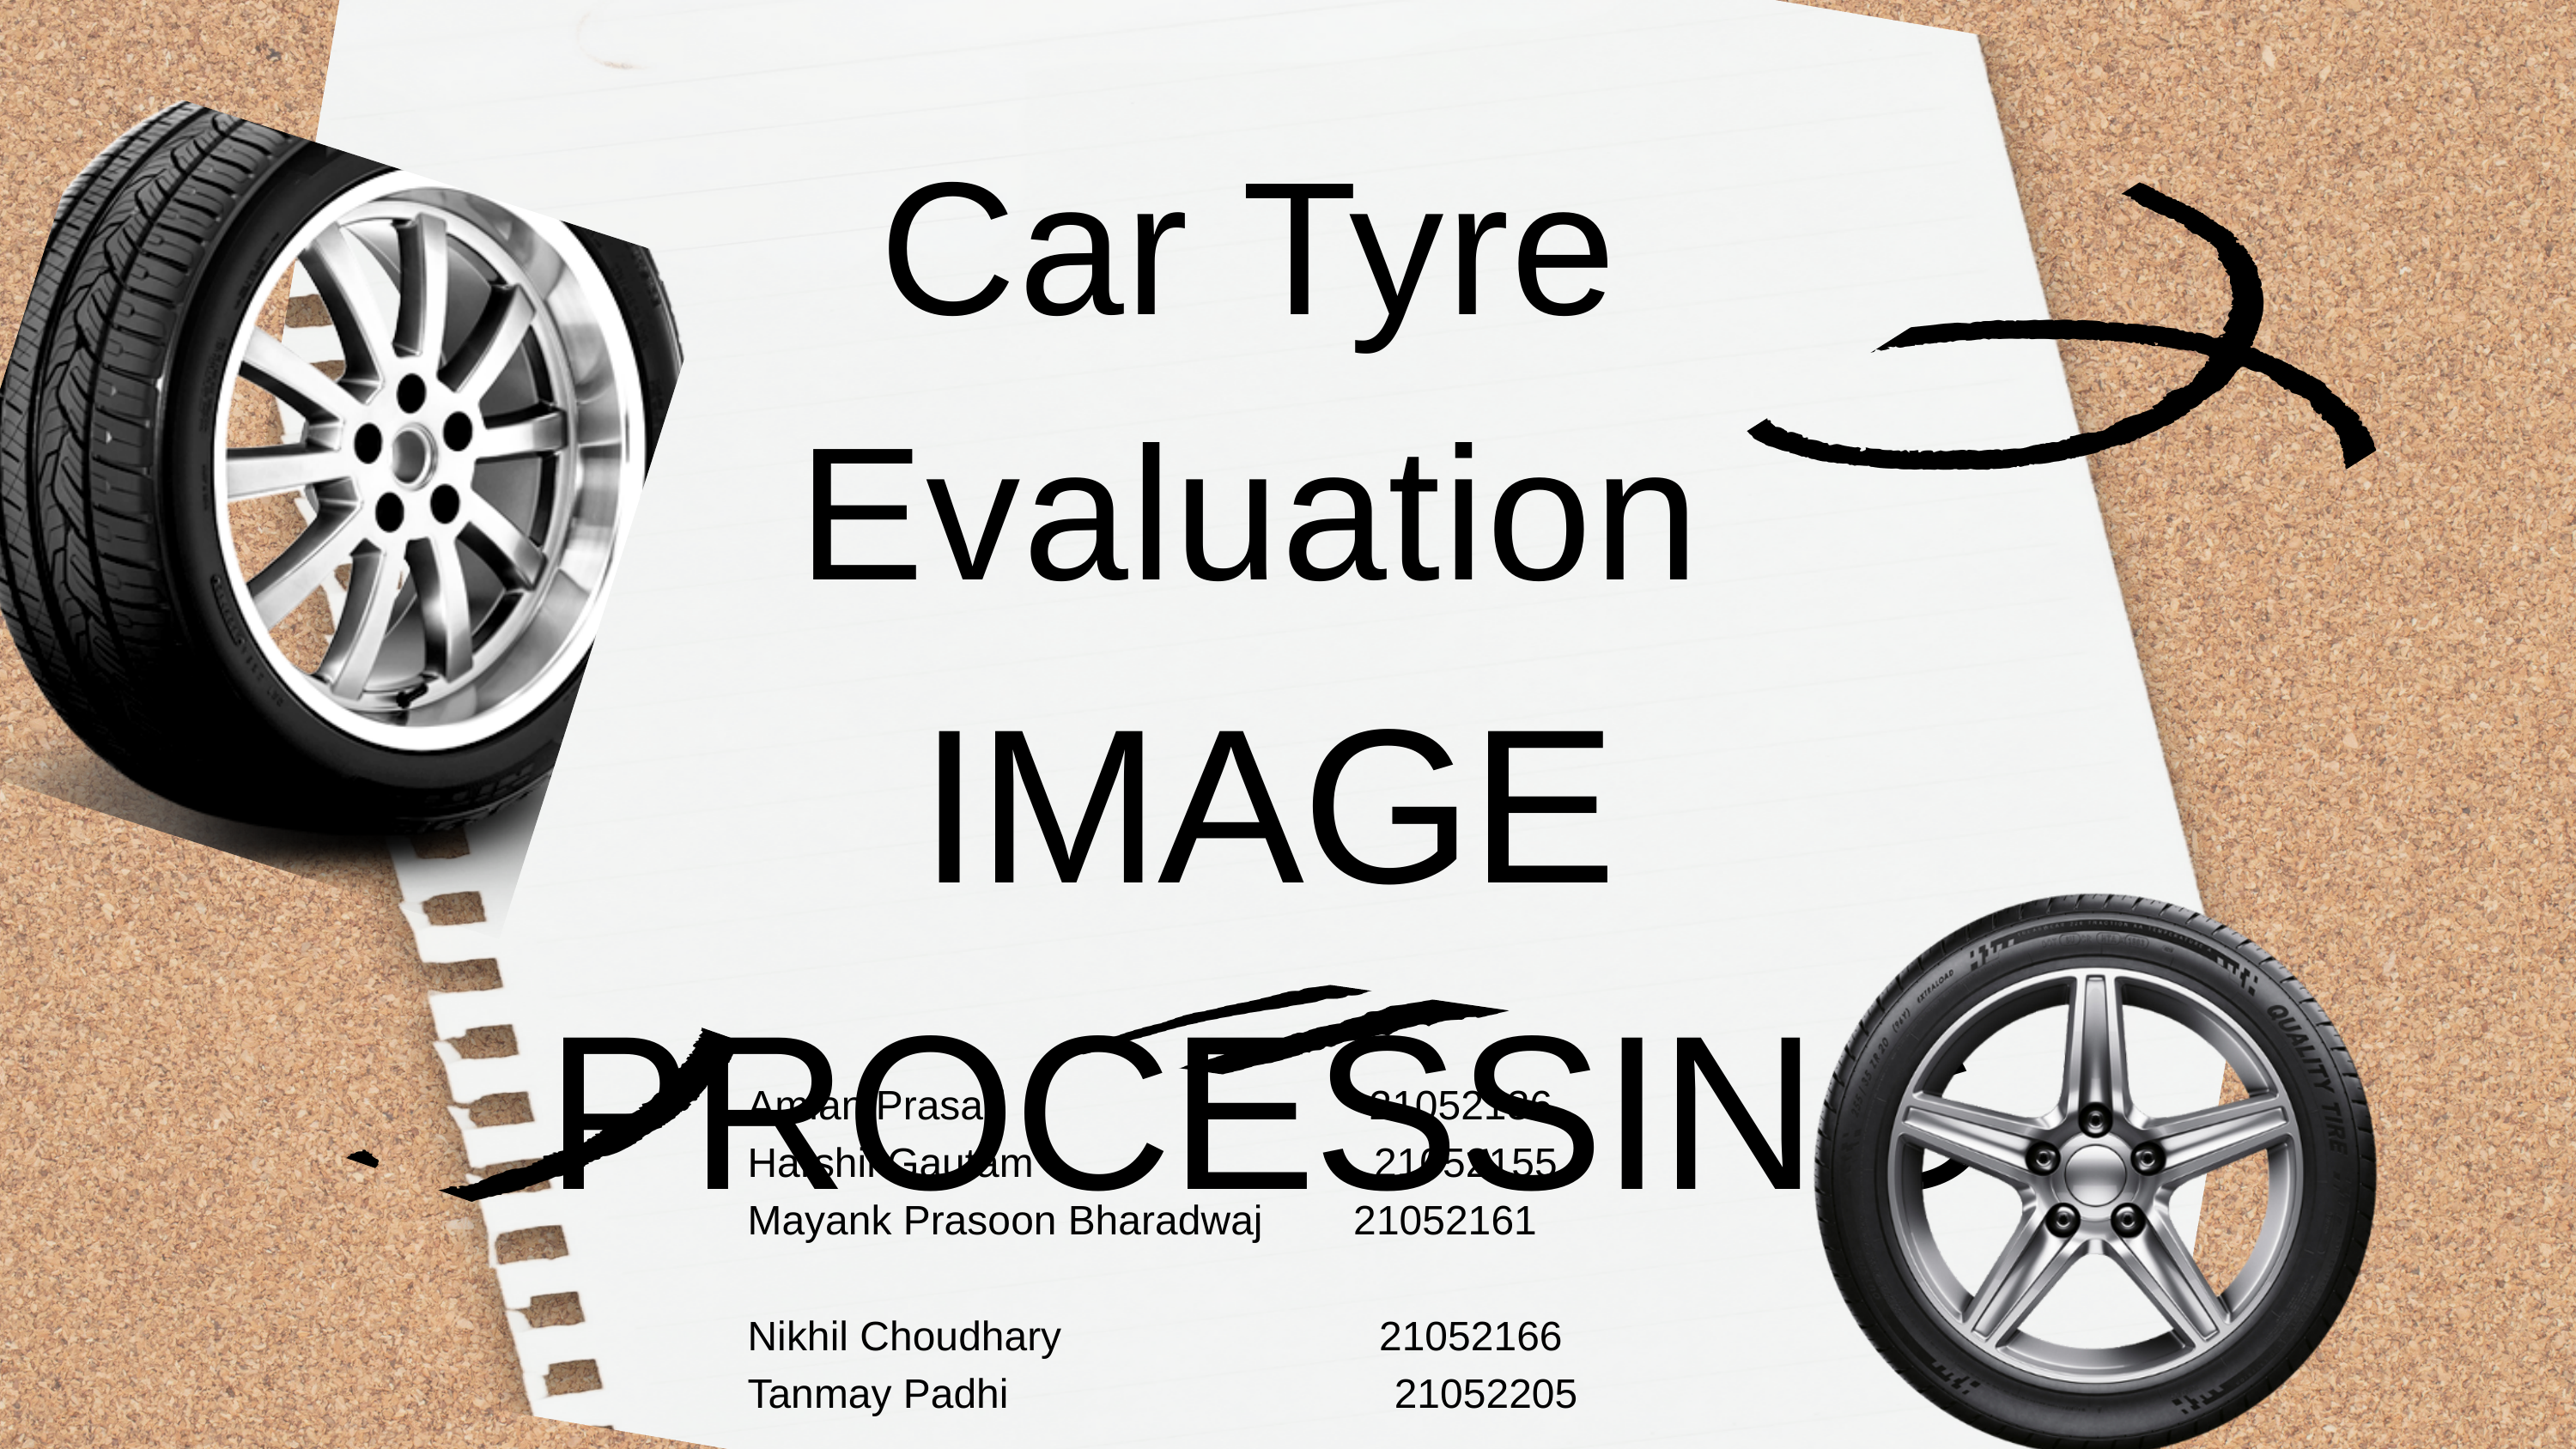

Car Tyre Evaluation

IMAGE PROCESSING

Amlan Prasad                                21052136
Harshil Gautam                              21052155
Mayank Prasoon Bharadwaj        21052161
Nikhil Choudhary                            21052166
Tanmay Padhi                                  21052205